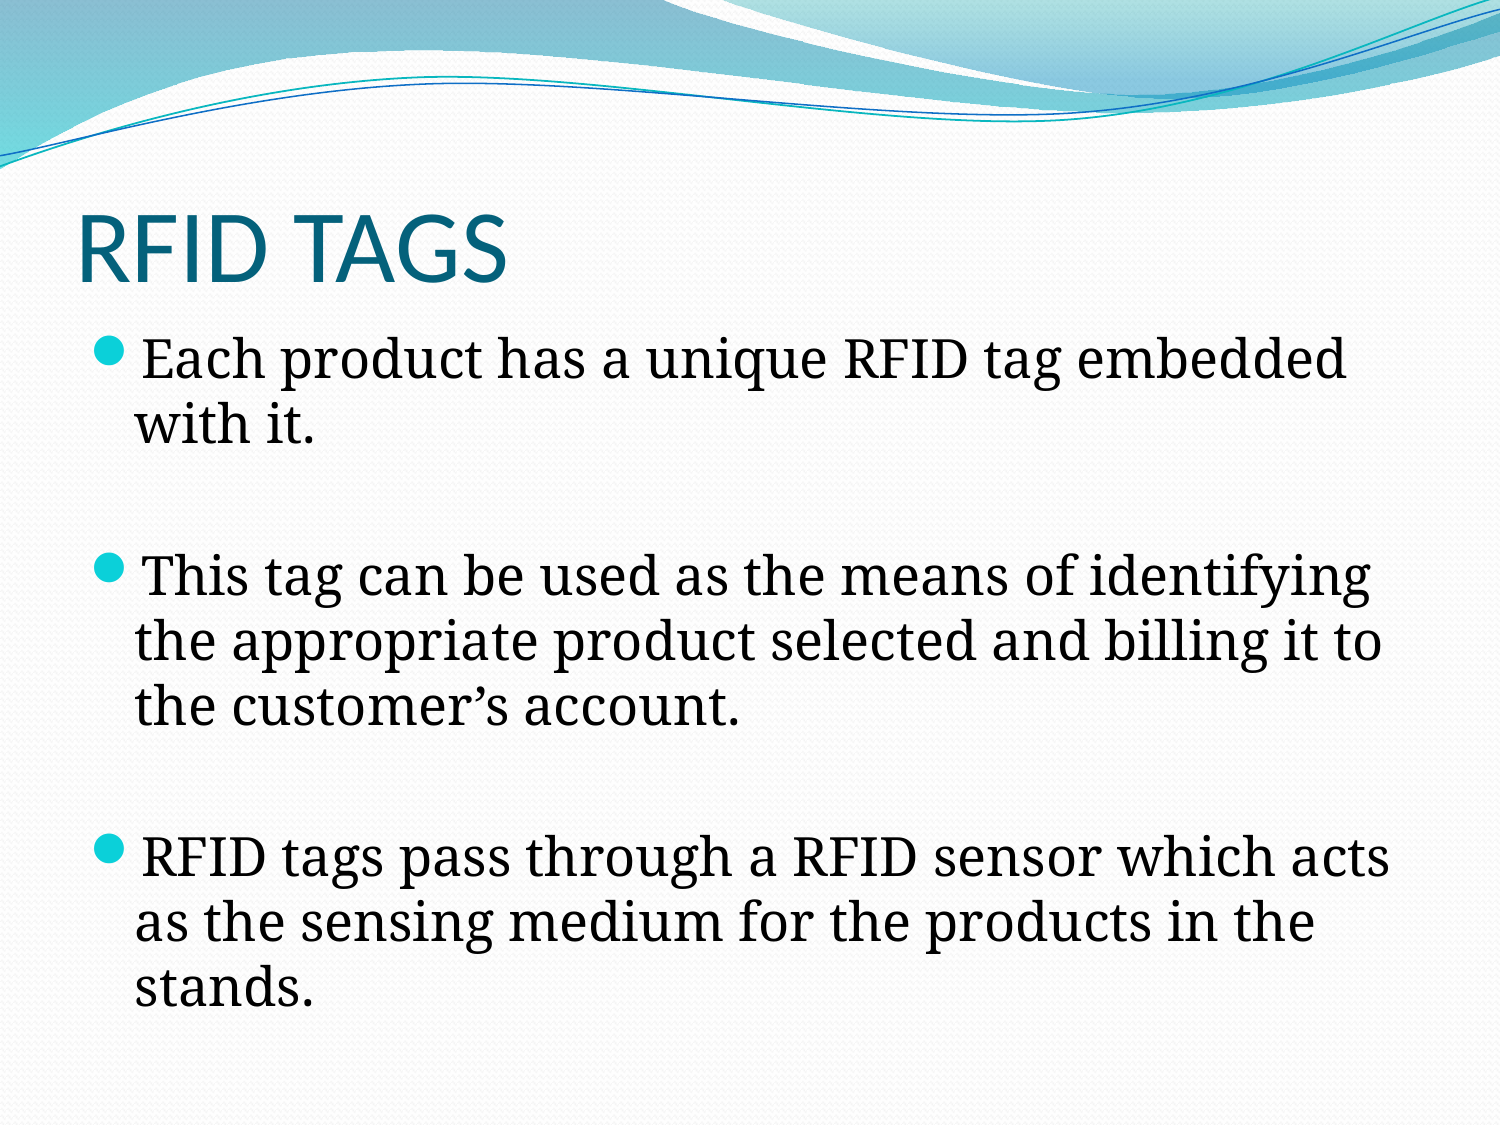

# RFID TAGS
Each product has a unique RFID tag embedded with it.

This tag can be used as the means of identifying the appropriate product selected and billing it to the customer’s account.

RFID tags pass through a RFID sensor which acts as the sensing medium for the products in the stands.